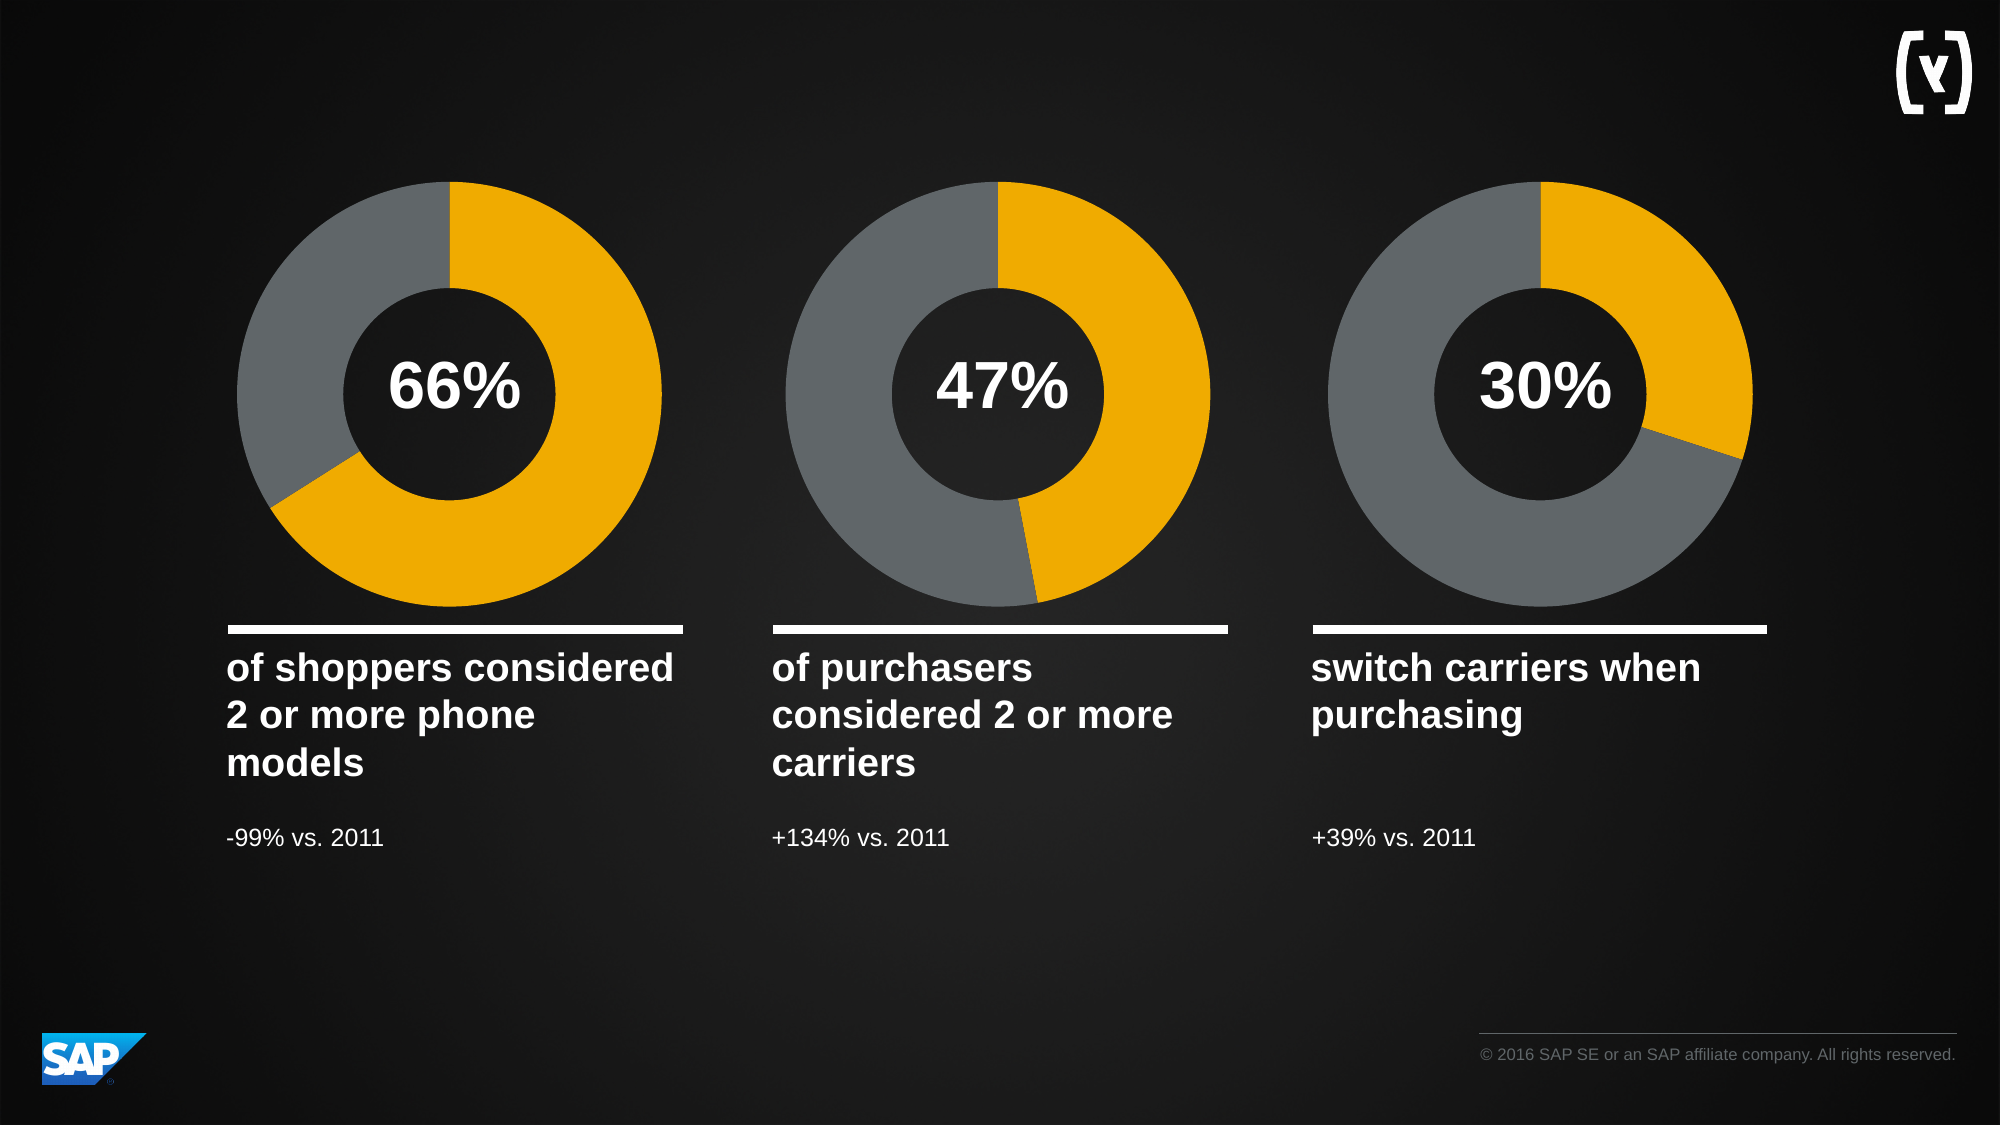

### Chart

| Category | Umsätze |
|---|---|
| 1. Qrtl. | 66.0 |
| 2. Qrtl. | 34.0 |

### Chart

| Category | Umsätze |
|---|---|
| 1. Qrtl. | 47.0 |
| 2. Qrtl. | 53.0 |

### Chart

| Category | Umsätze |
|---|---|
| 1. Qrtl. | 30.0 |
| 2. Qrtl. | 70.0 |
66%
47%
30%
of shoppers considered 2 or more phone models
of purchasers considered 2 or more carriers
switch carriers when purchasing
-99% vs. 2011
+134% vs. 2011
+39% vs. 2011